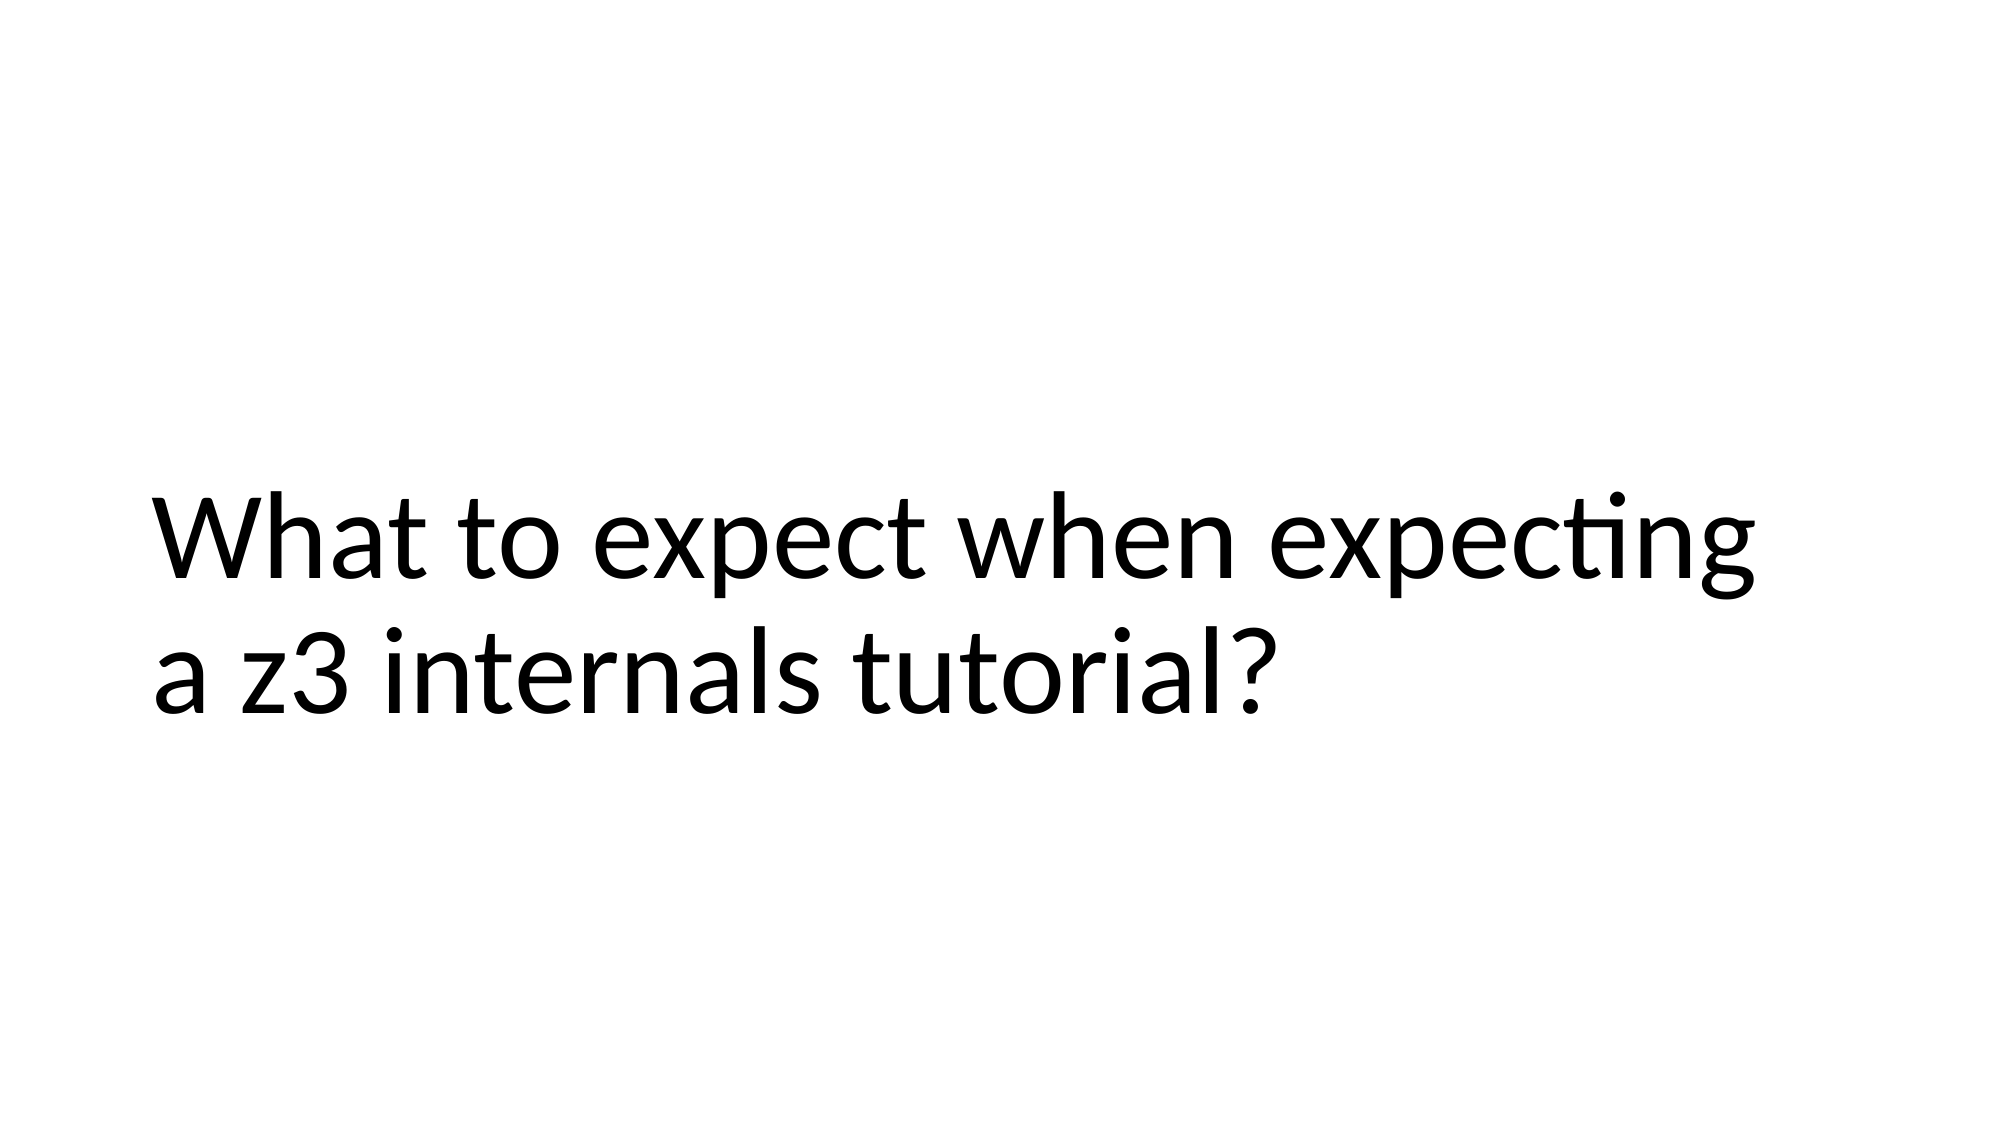

# What to expect when expecting a z3 internals tutorial?